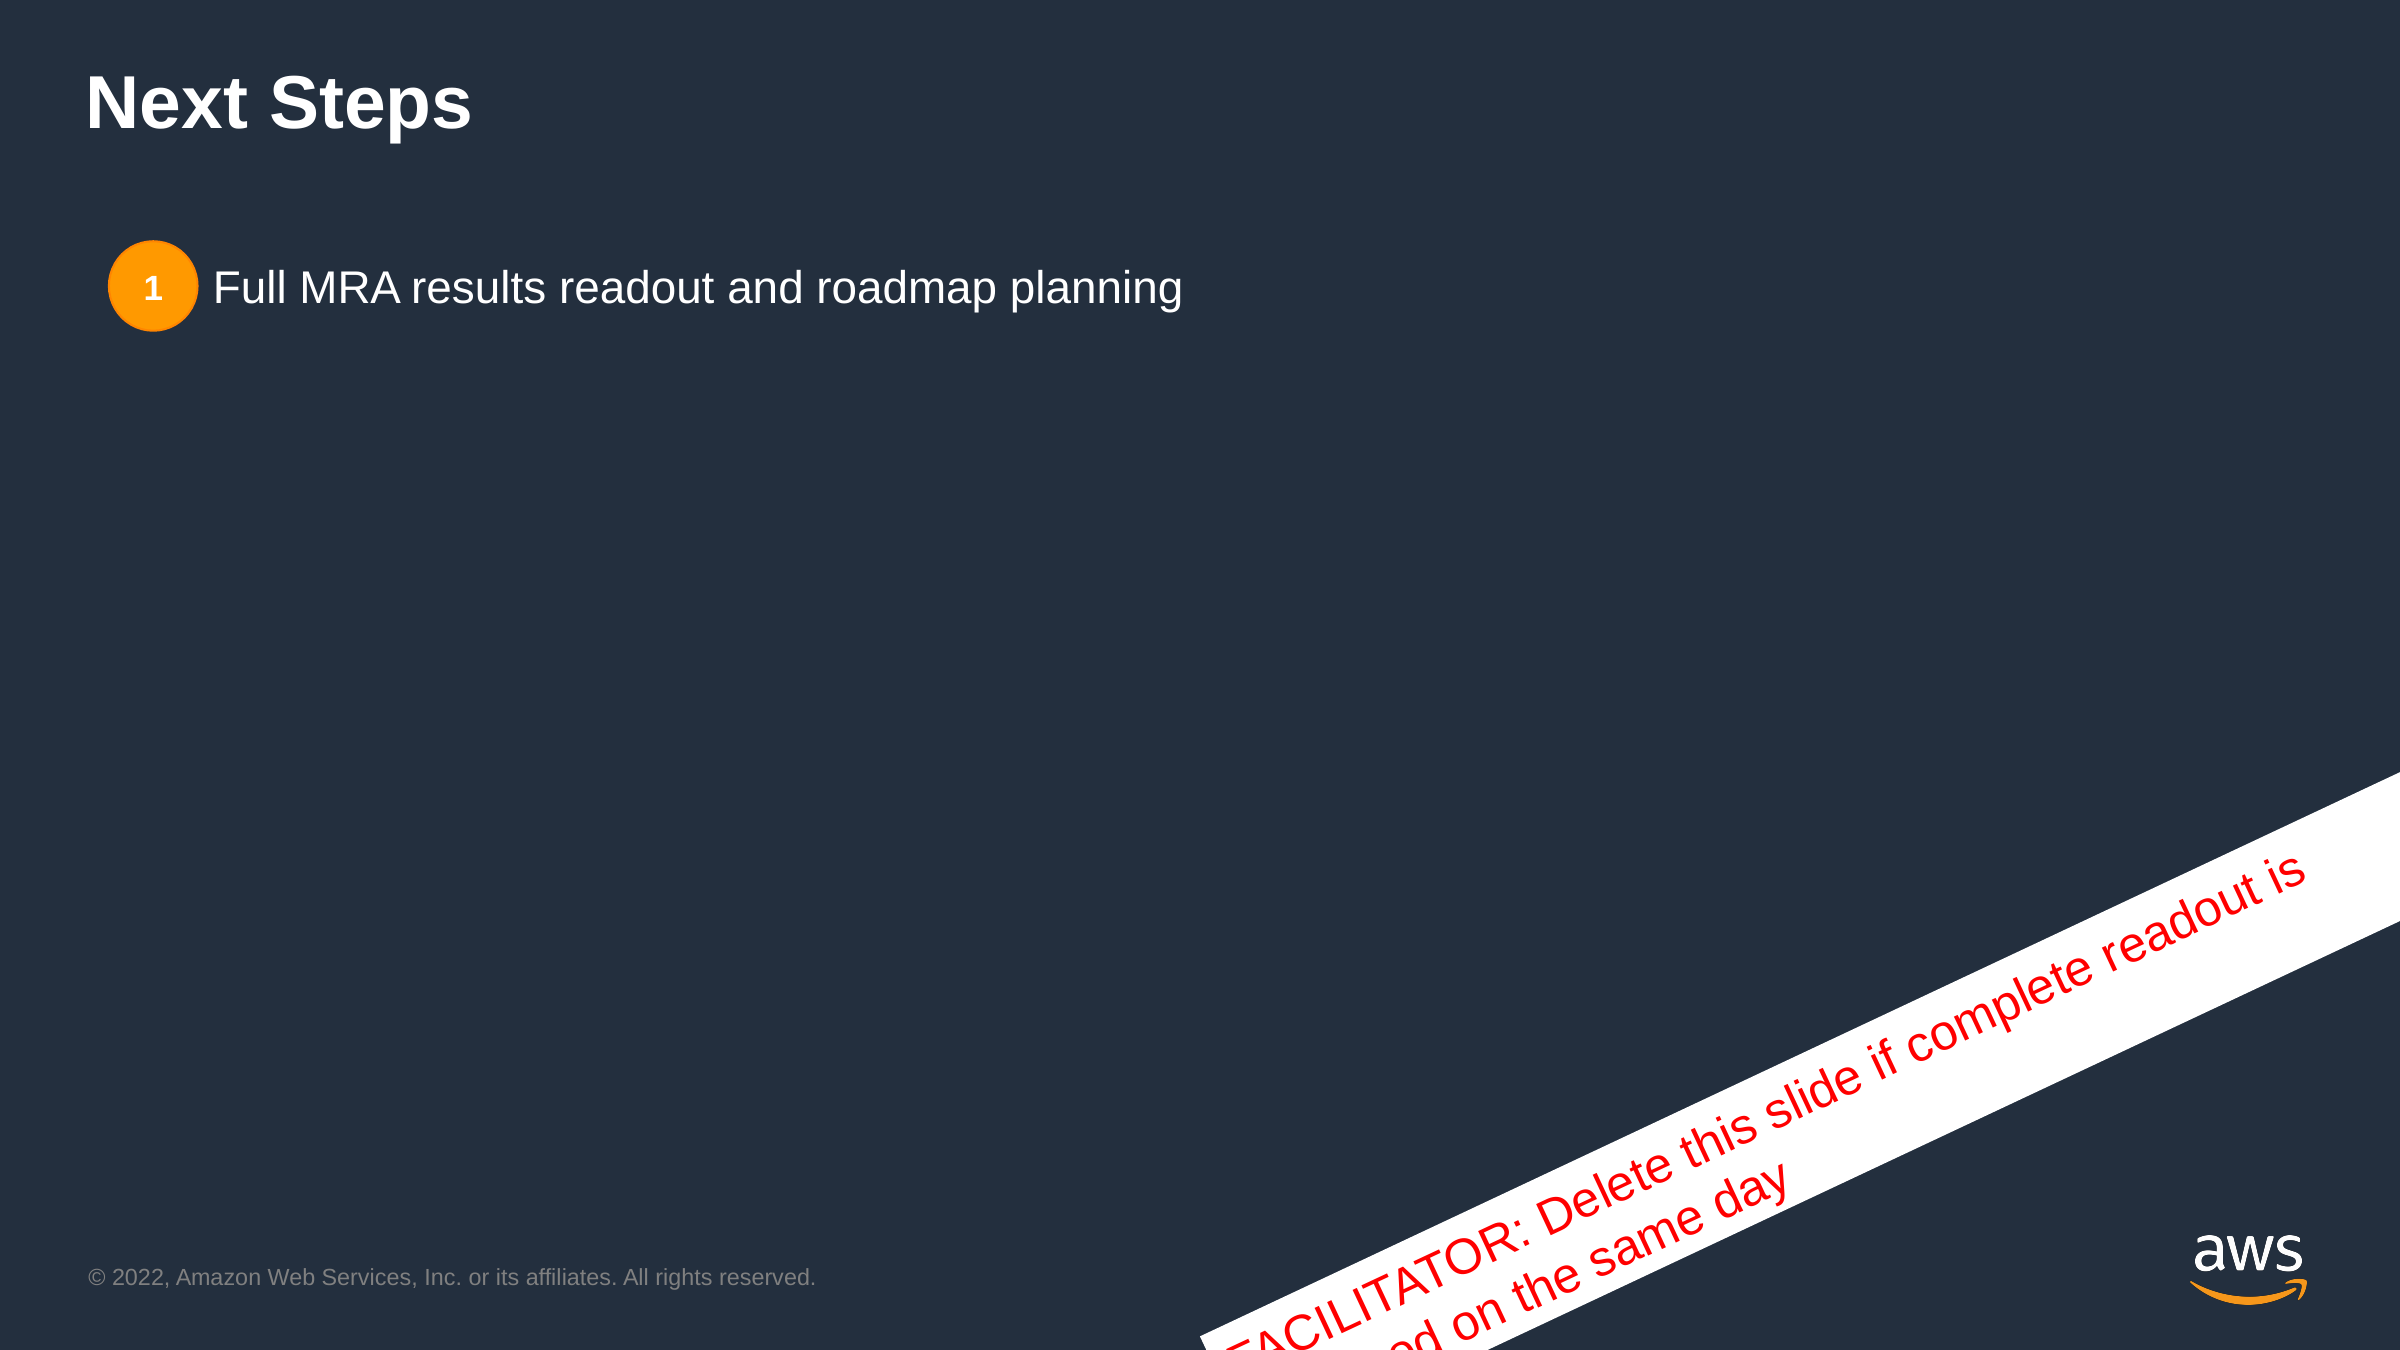

Next Steps
1
Full MRA results readout and roadmap planning
FACILITATOR: Delete this slide if complete readout is delivered on the same day